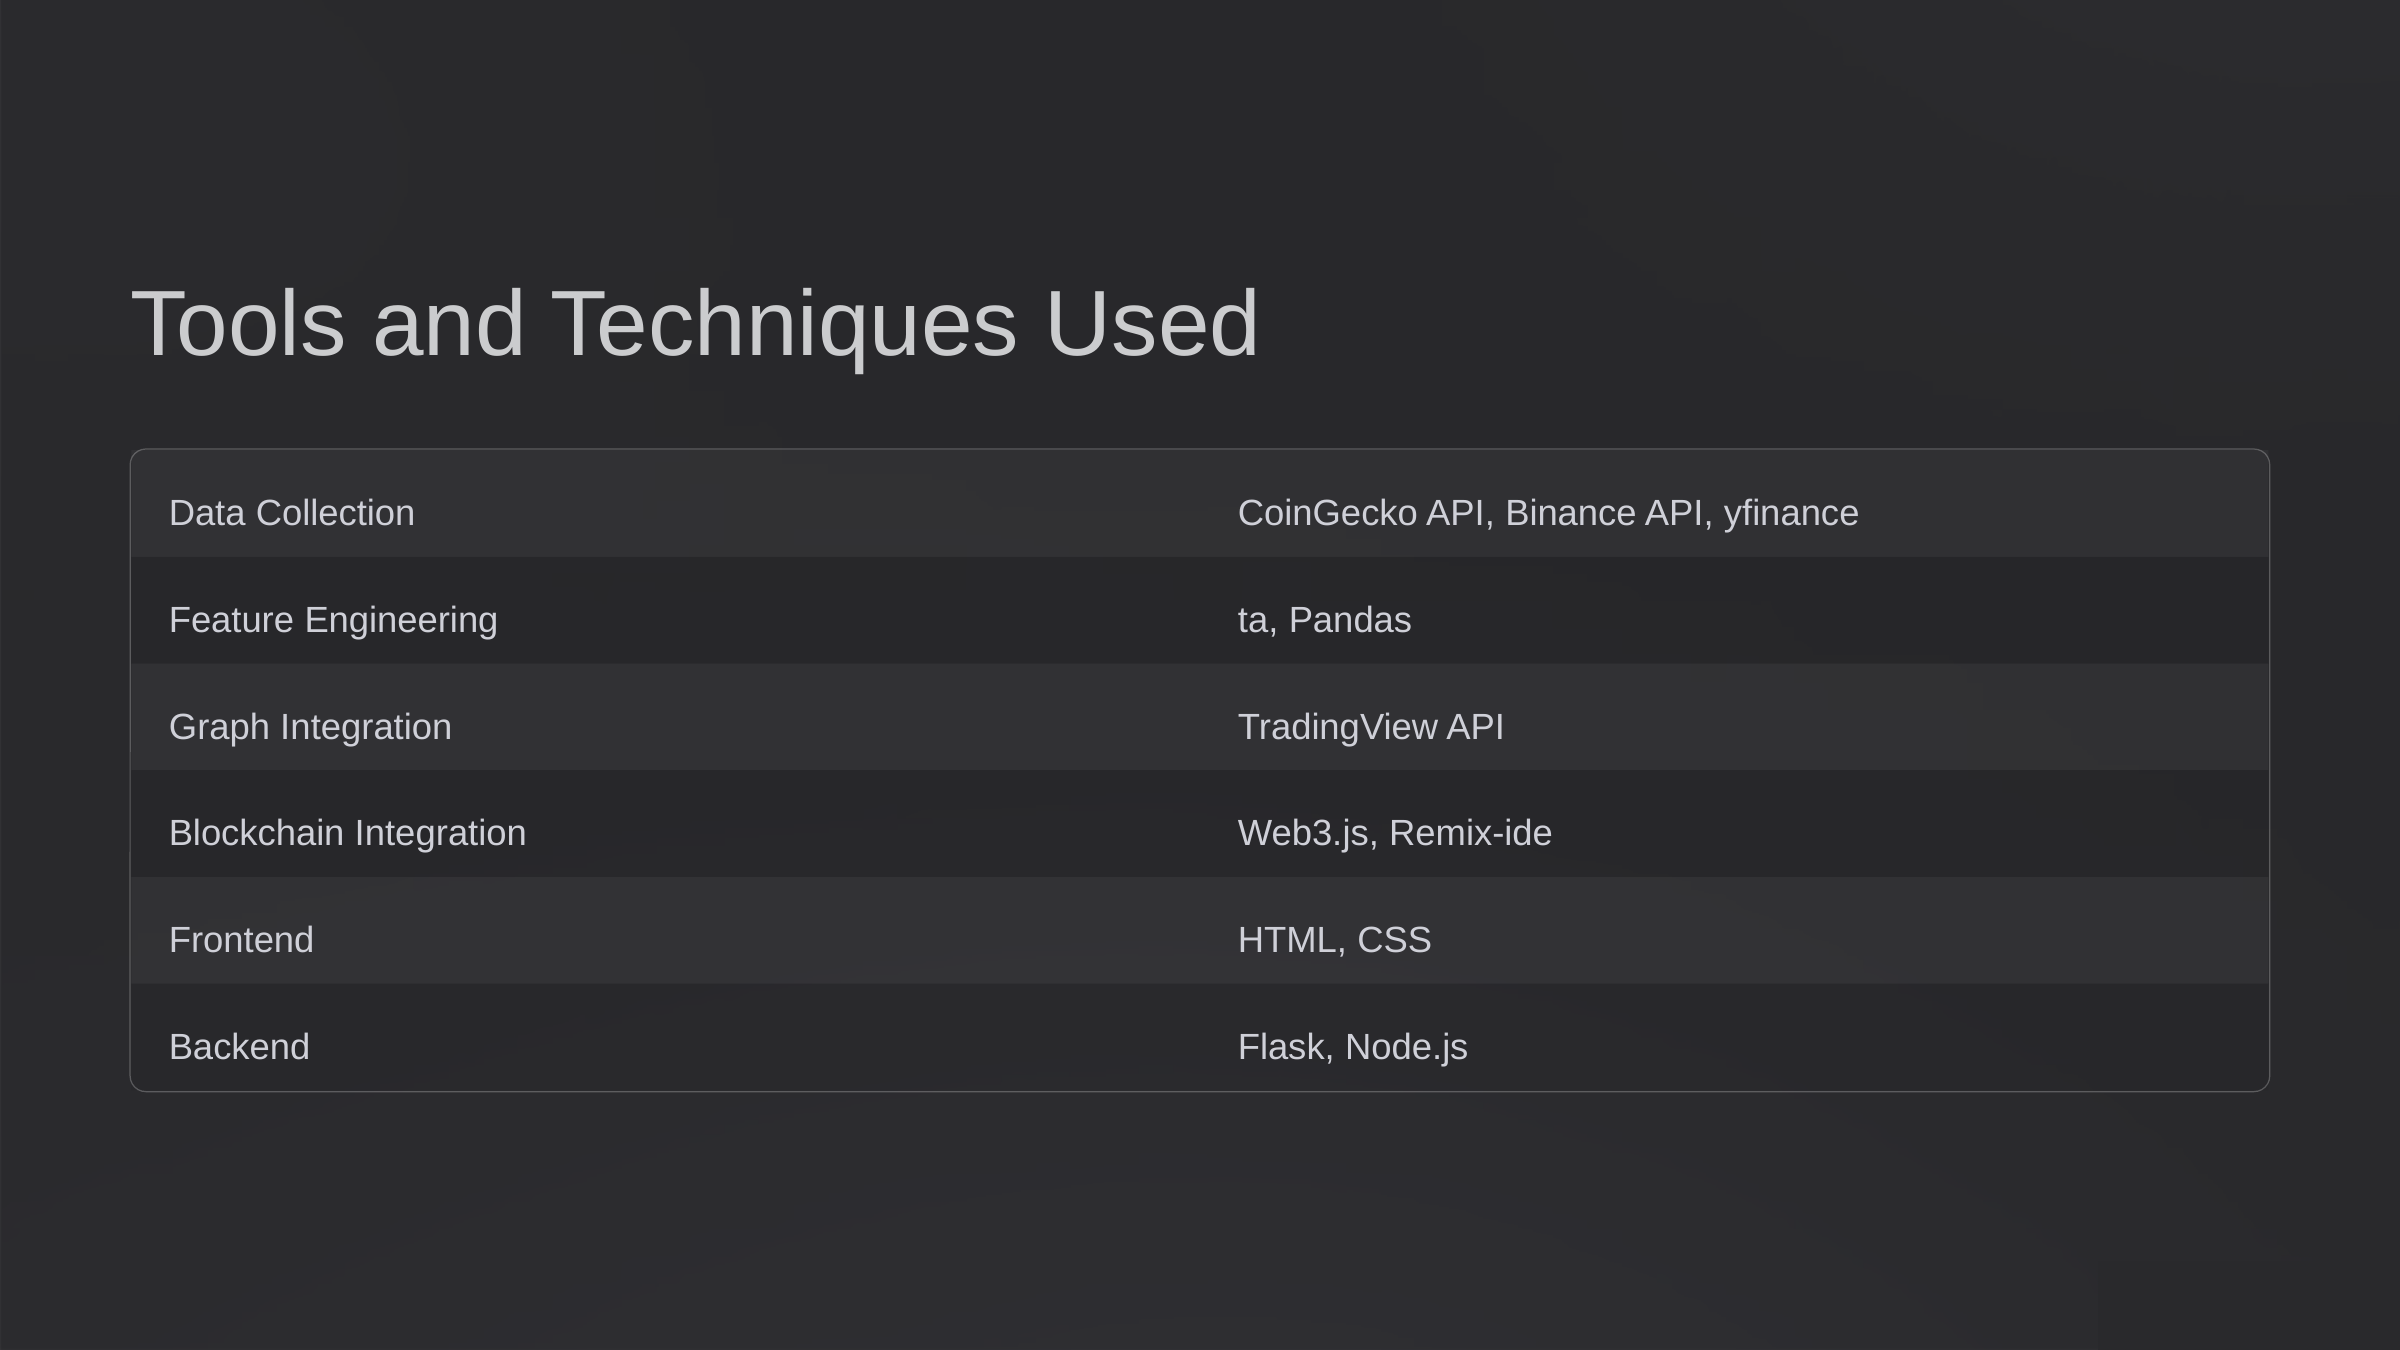

Tools and Techniques Used

Data Collection
CoinGecko API, Binance API, yfinance

Feature Engineering
ta, Pandas

Graph Integration
TradingView API

Blockchain Integration
Web3.js, Remix-ide

Frontend
HTML, CSS

Backend
Flask, Node.js